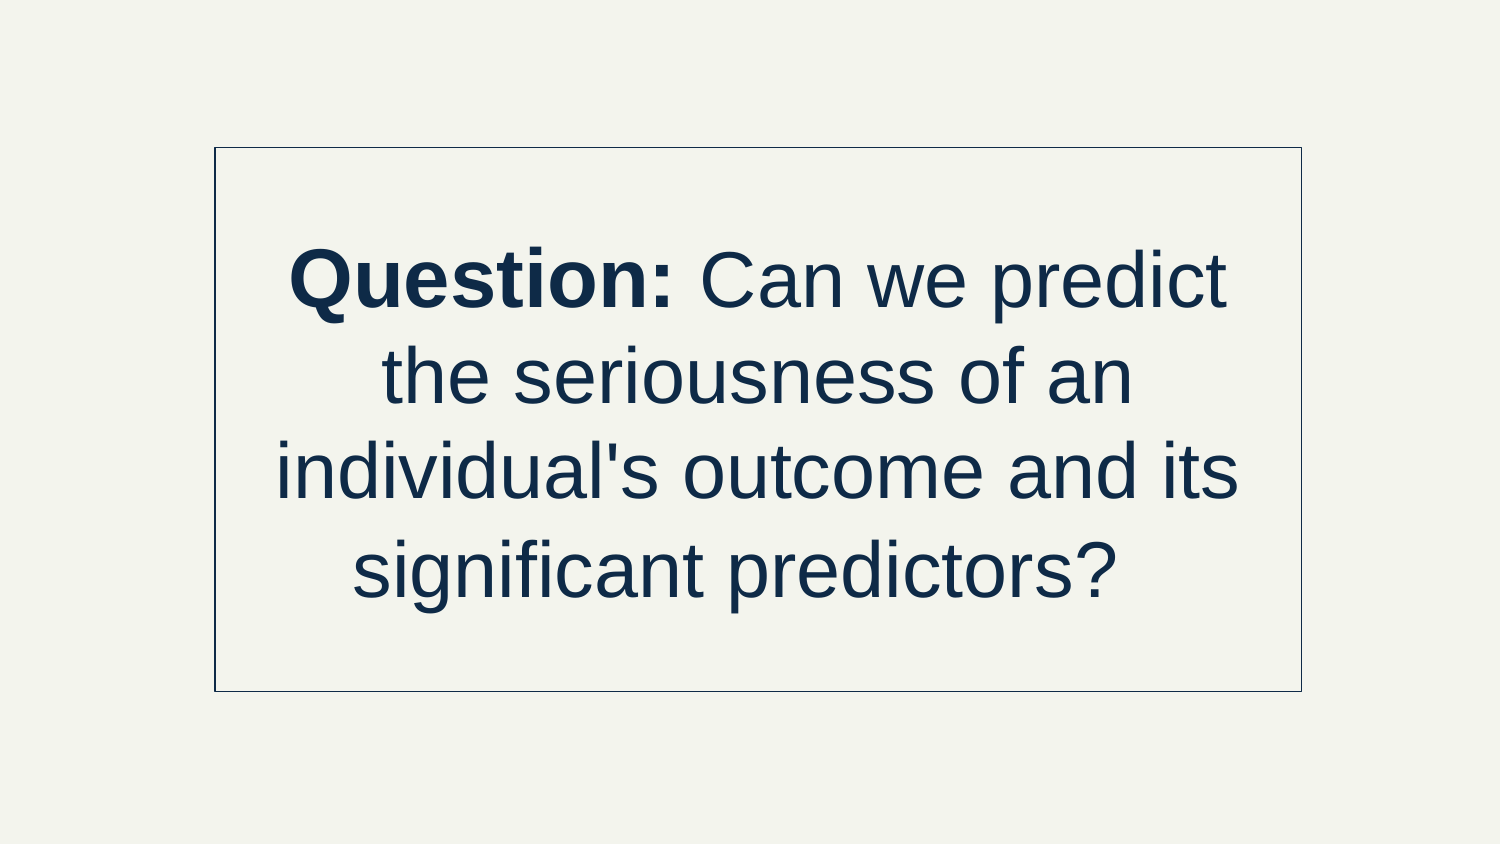

# Question: Can we predict the seriousness of an individual's outcome and its significant predictors?